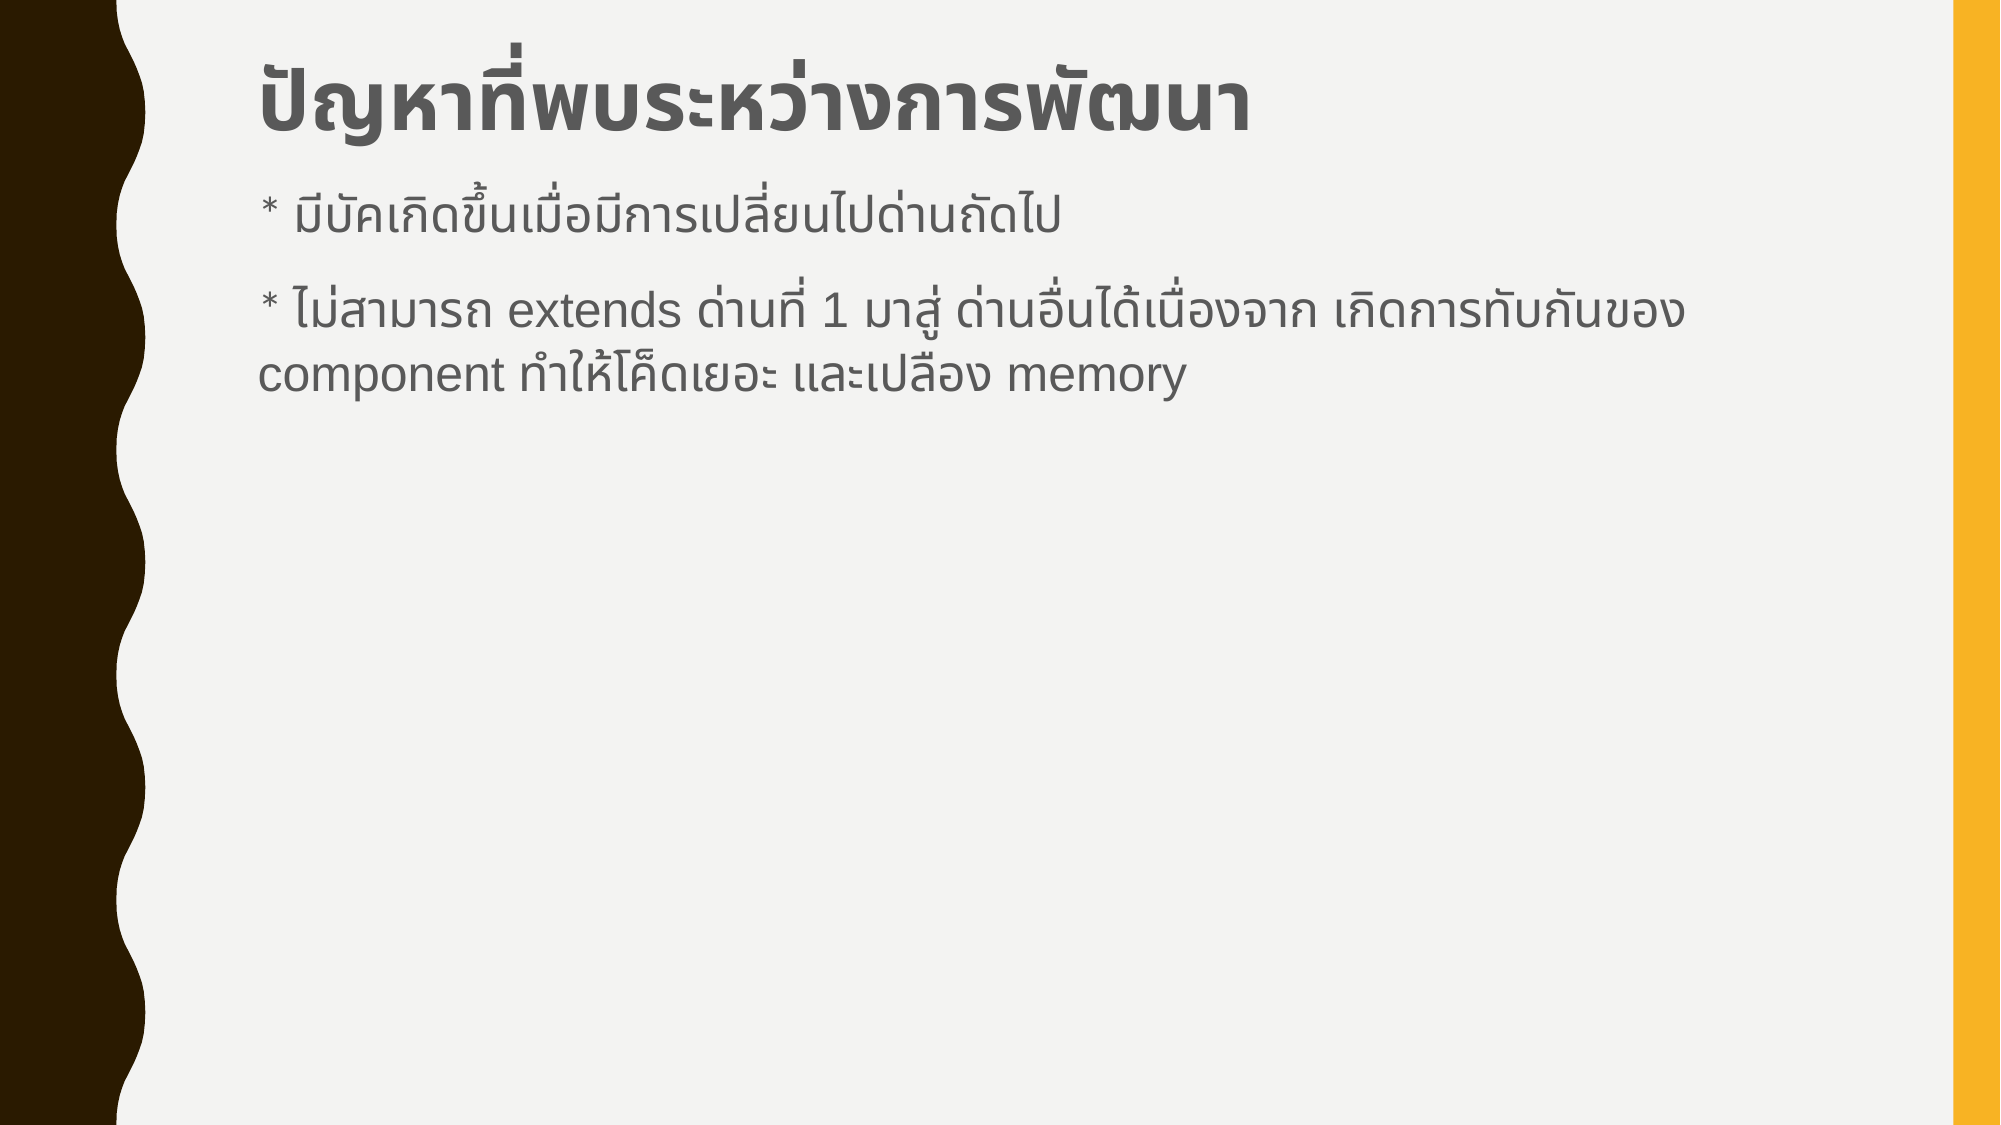

ปัญหาที่พบระหว่างการพัฒนา
* มีบัคเกิดขึ้นเมื่อมีการเปลี่ยนไปด่านถัดไป
* ไม่สามารถ extends ด่านที่ 1 มาสู่ ด่านอื่นได้เนื่องจาก เกิดการทับกันของ component ทำให้โค็ดเยอะ และเปลือง memory